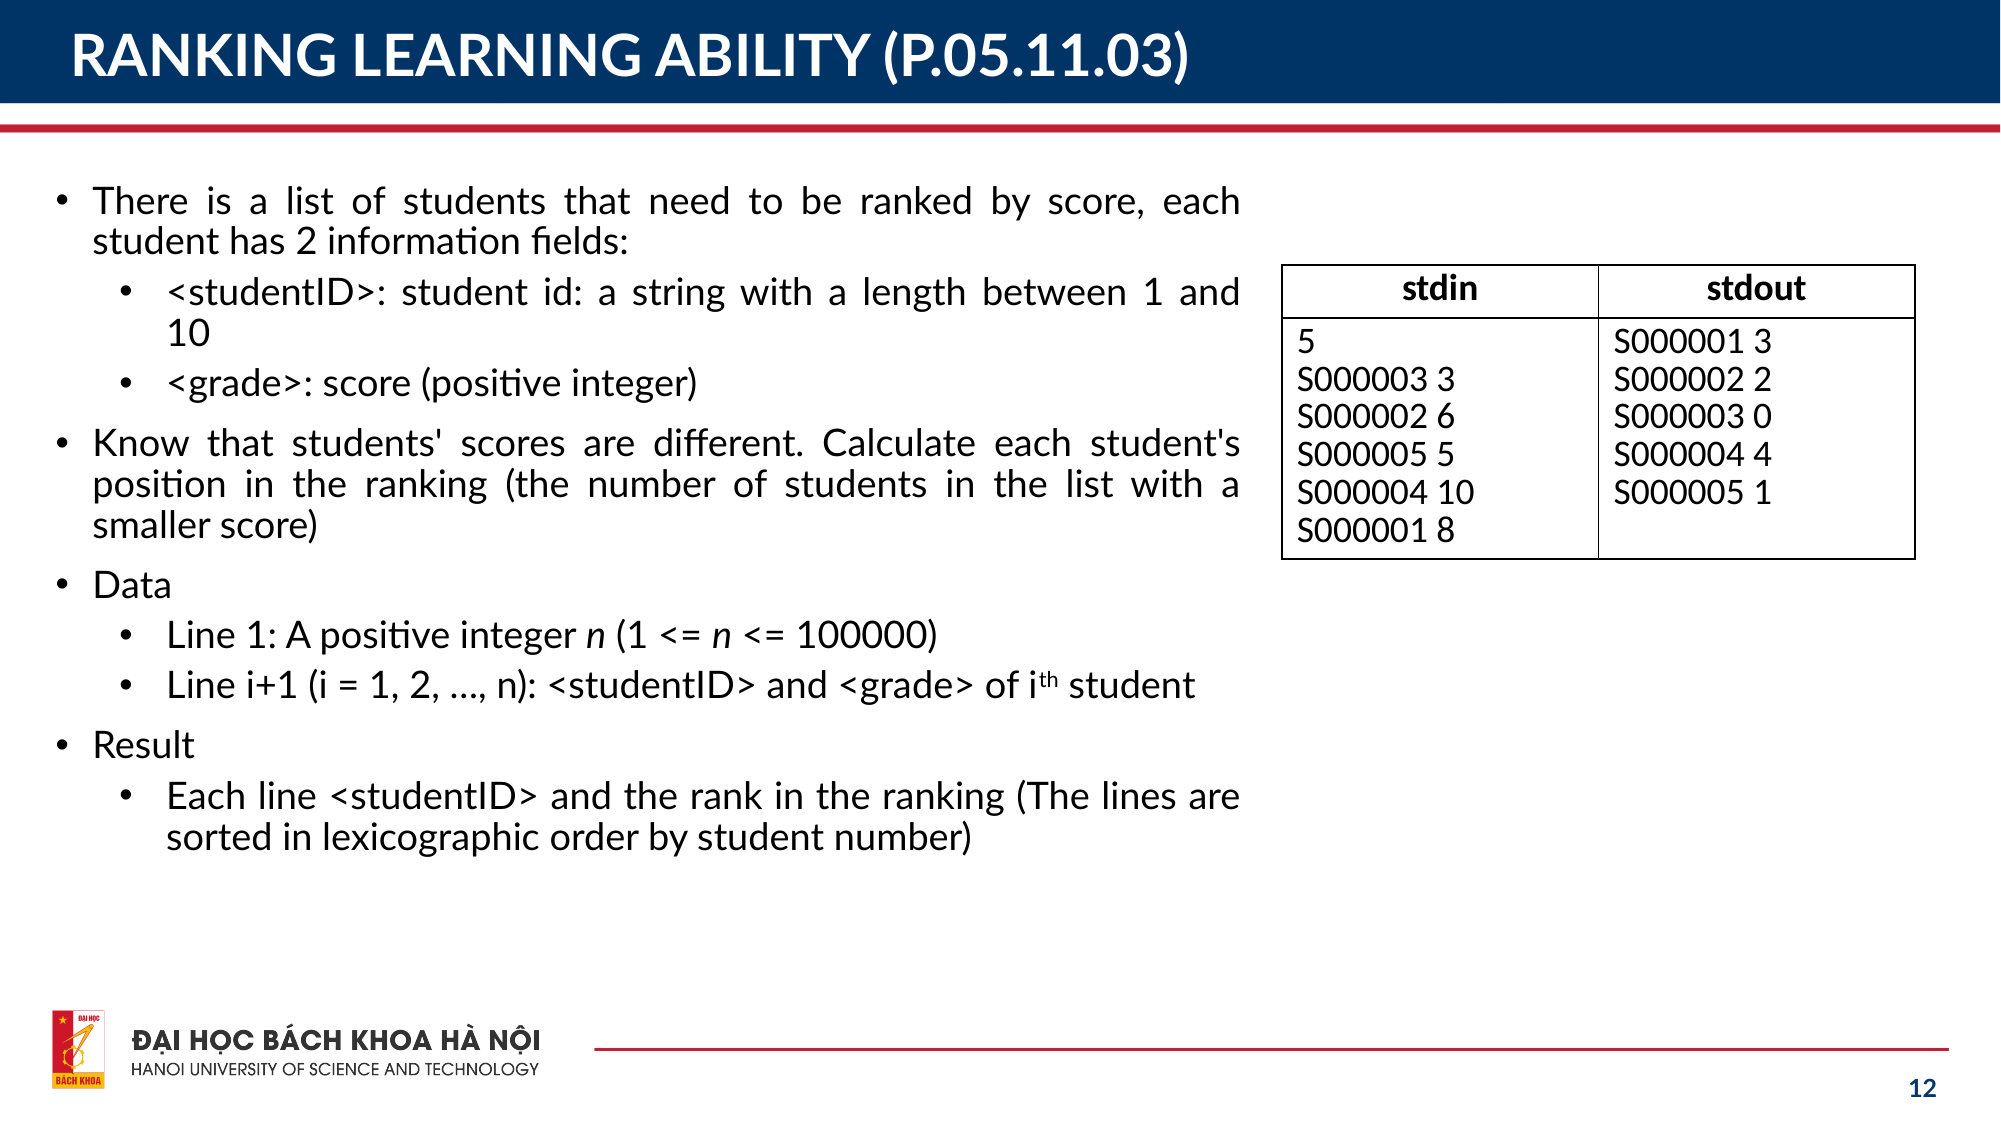

# RANKING LEARNING ABILITY (P.05.11.03)
There is a list of students that need to be ranked by score, each student has 2 information fields:
<studentID>: student id: a string with a length between 1 and 10
<grade>: score (positive integer)
Know that students' scores are different. Calculate each student's position in the ranking (the number of students in the list with a smaller score)
Data
Line 1: A positive integer n (1 <= n <= 100000)
Line i+1 (i = 1, 2, …, n): <studentID> and <grade> of ith student
Result
Each line <studentID> and the rank in the ranking (The lines are sorted in lexicographic order by student number)
| stdin | stdout |
| --- | --- |
| 5 S000003 3 S000002 6 S000005 5 S000004 10 S000001 8 | S000001 3 S000002 2 S000003 0 S000004 4 S000005 1 |
12